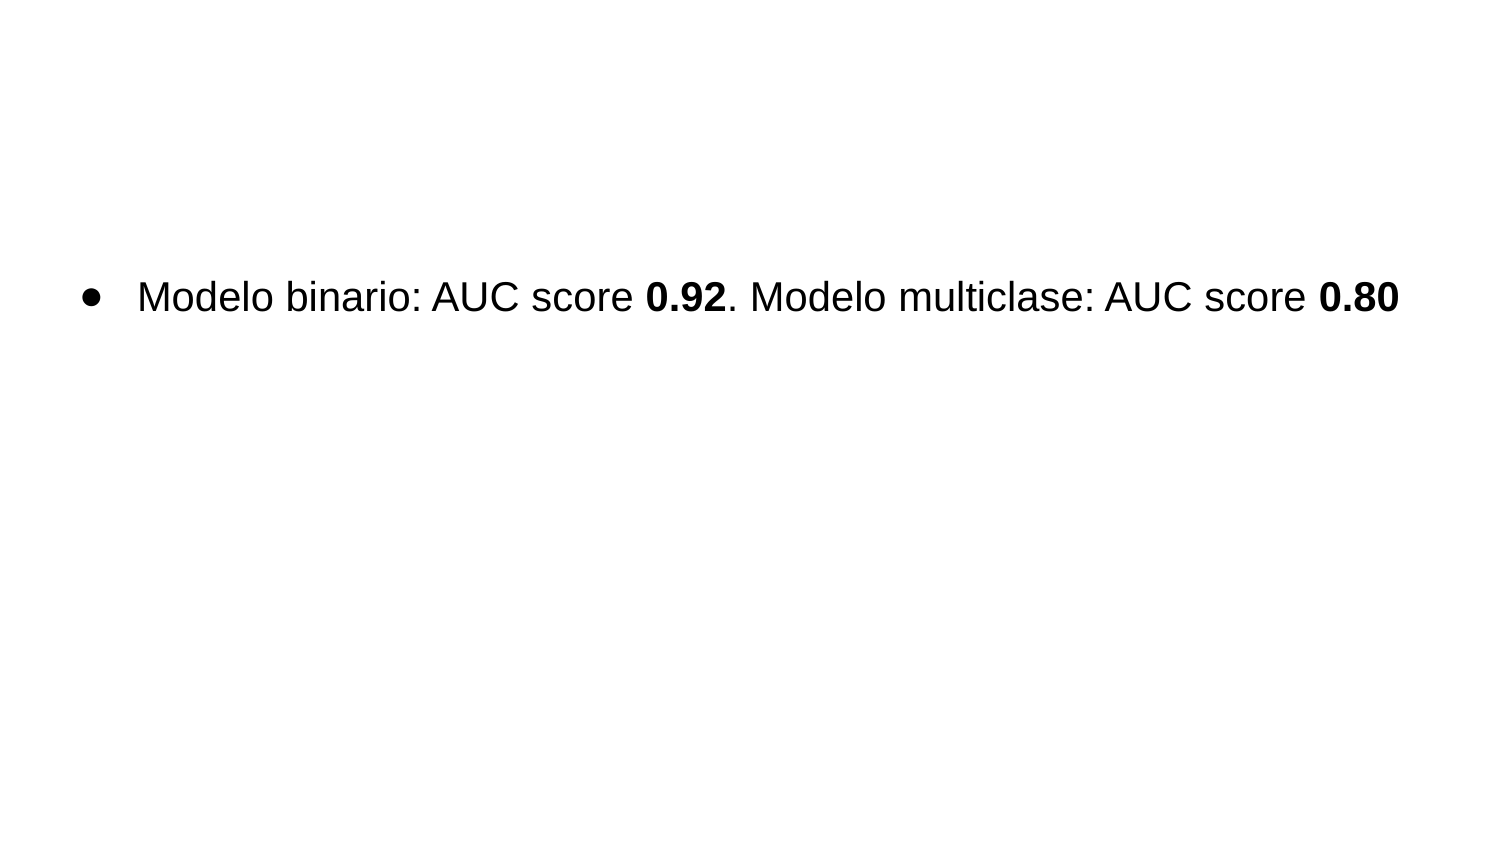

Modelo binario: AUC score 0.92. Modelo multiclase: AUC score 0.80